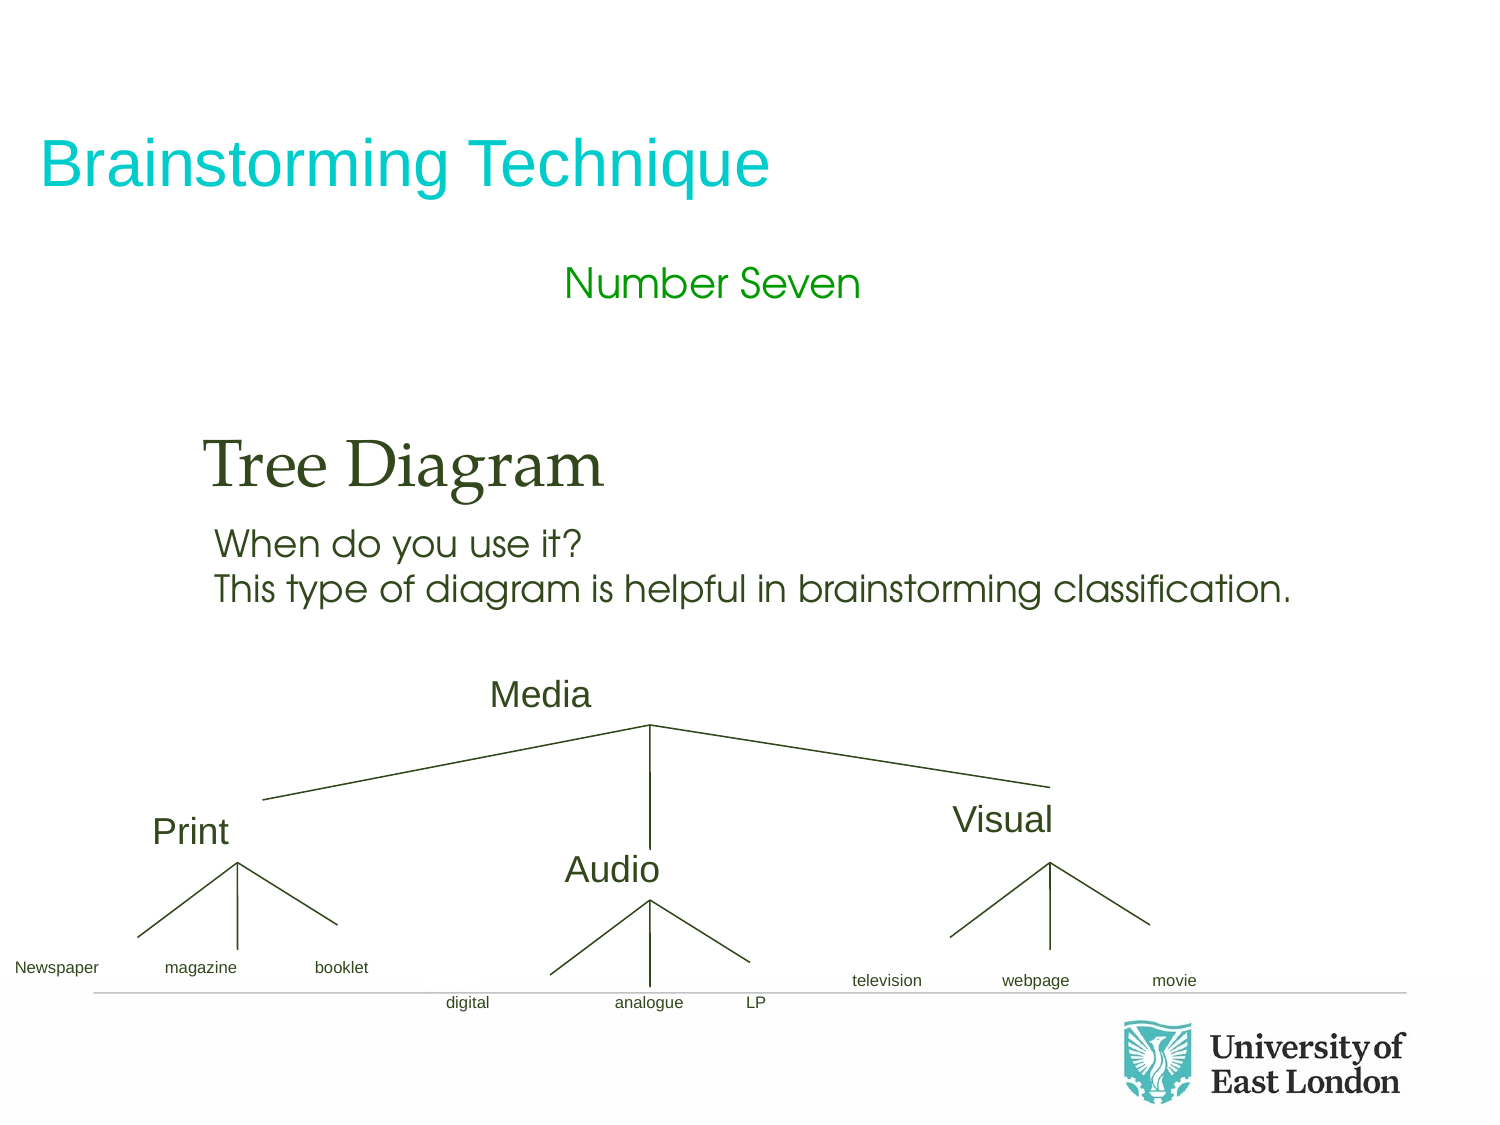

Brainstorming Technique
Number Seven
Tree Diagram
When do you use it?
This type of diagram is helpful in brainstorming classification.
Media

Visual
Print
Audio

Newspaper	magazine	booklet
television	webpage	movie
digital	    analogue	LP